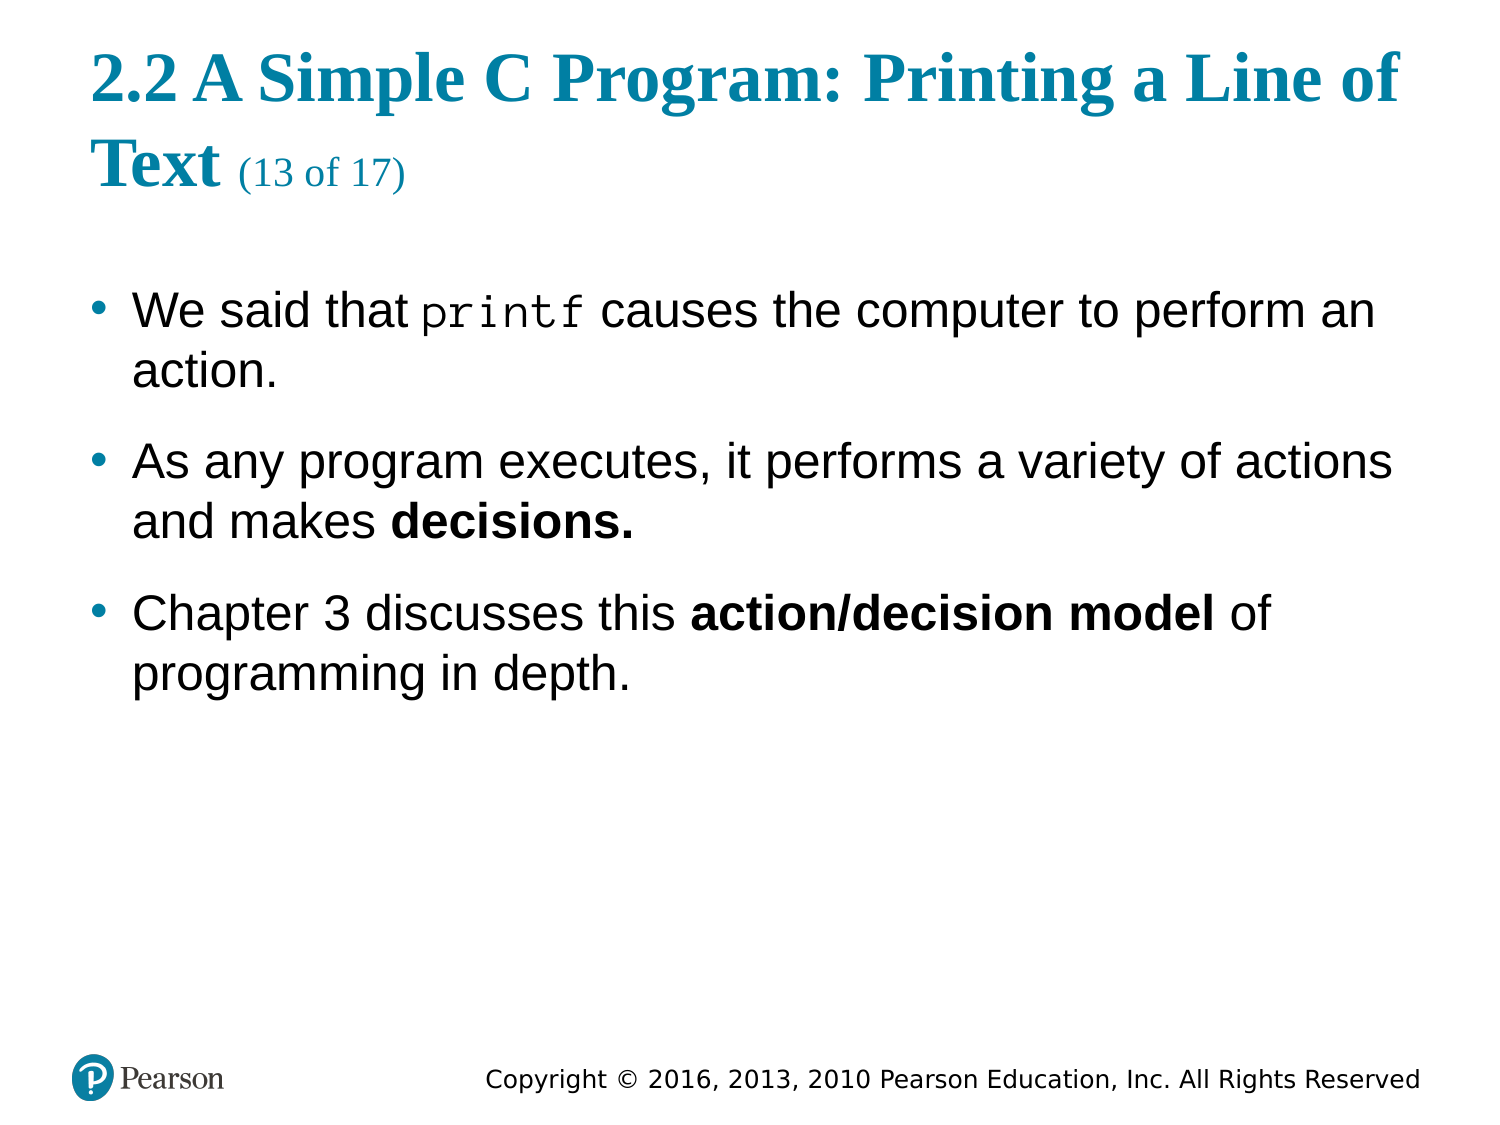

# 2.2 A Simple C Program: Printing a Line of Text (13 of 17)
We said that printf causes the computer to perform an action.
As any program executes, it performs a variety of actions and makes decisions.
Chapter 3 discusses this action/decision model of programming in depth.